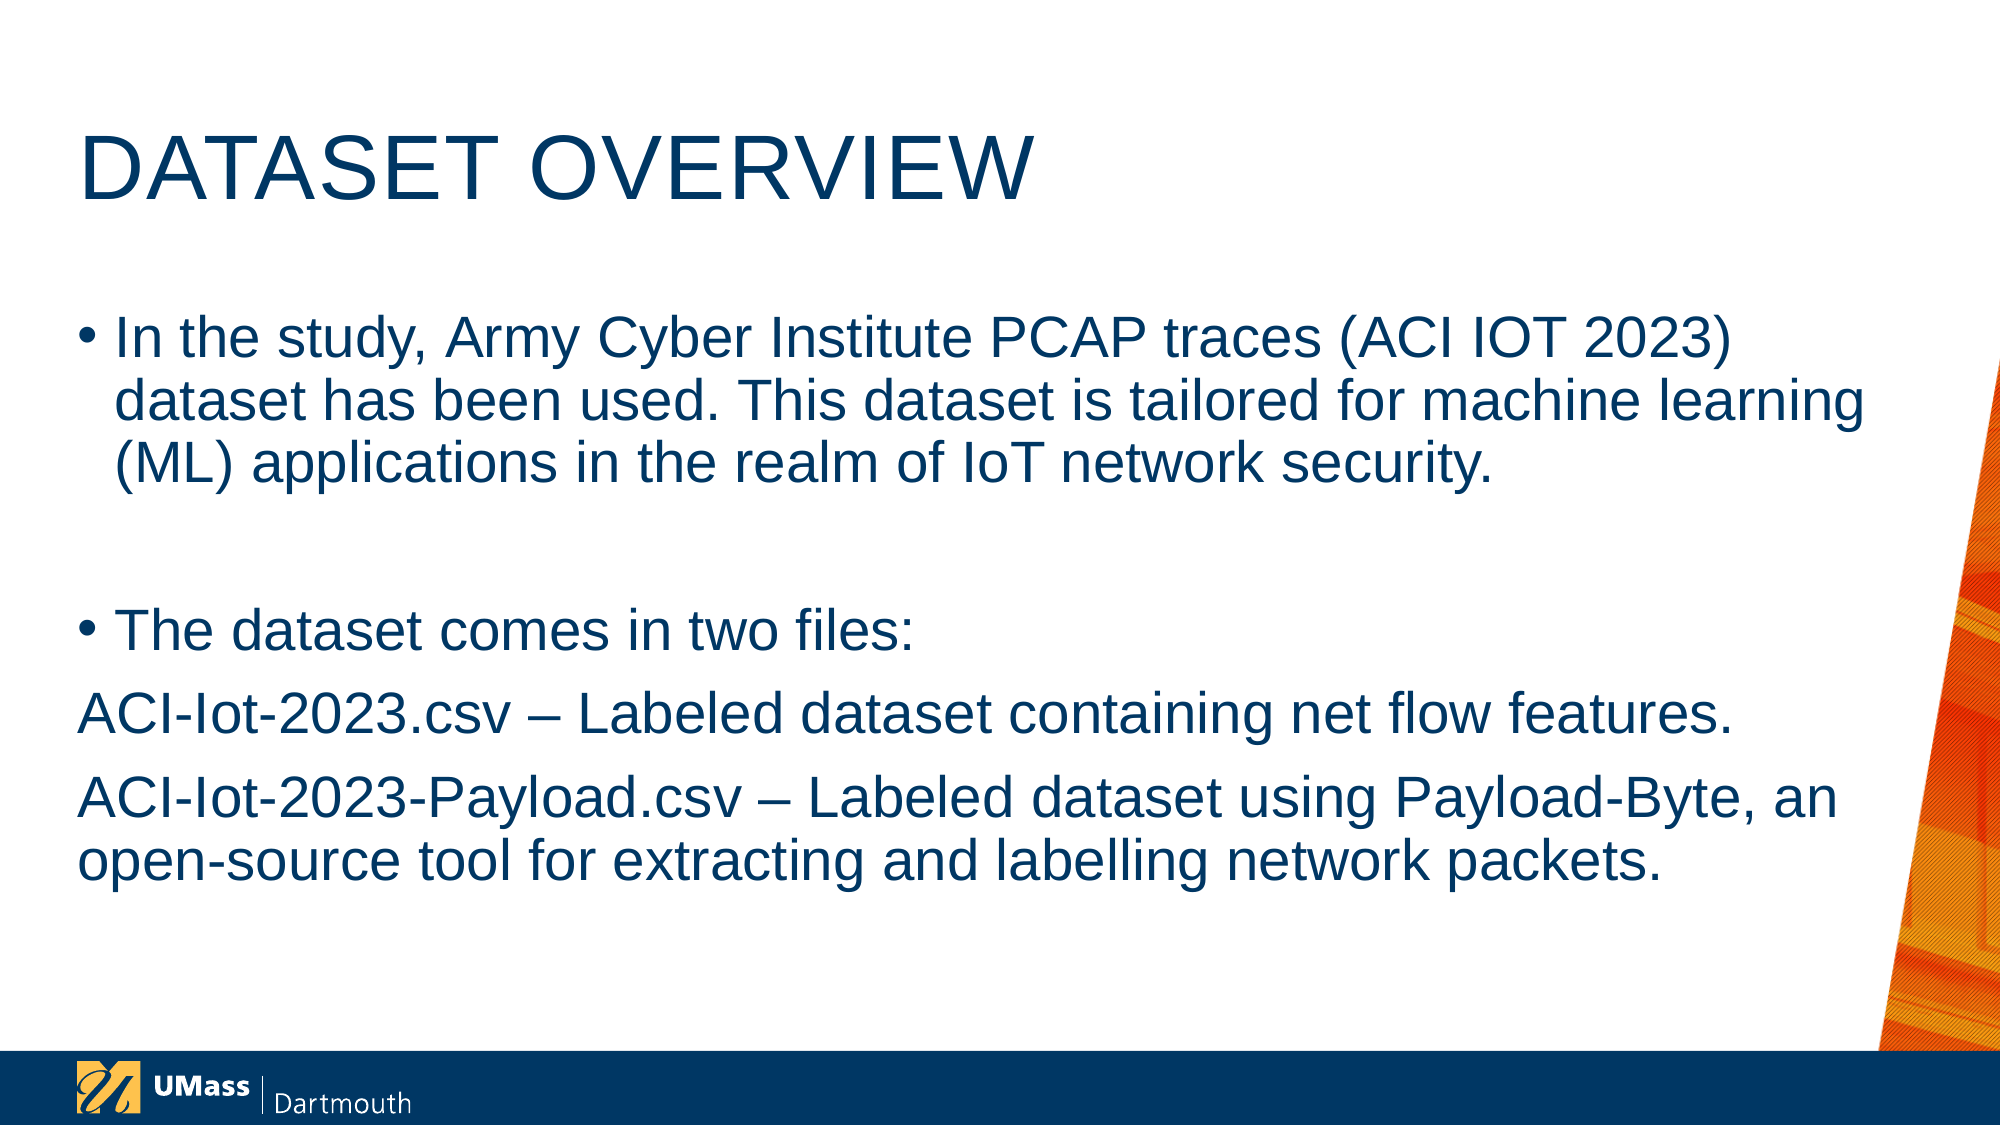

# Dataset overview
In the study, Army Cyber Institute PCAP traces (ACI IOT 2023) dataset has been used. This dataset is tailored for machine learning (ML) applications in the realm of IoT network security.

The dataset comes in two files:
ACI-Iot-2023.csv – Labeled dataset containing net flow features.
ACI-Iot-2023-Payload.csv – Labeled dataset using Payload-Byte, an open-source tool for extracting and labelling network packets.